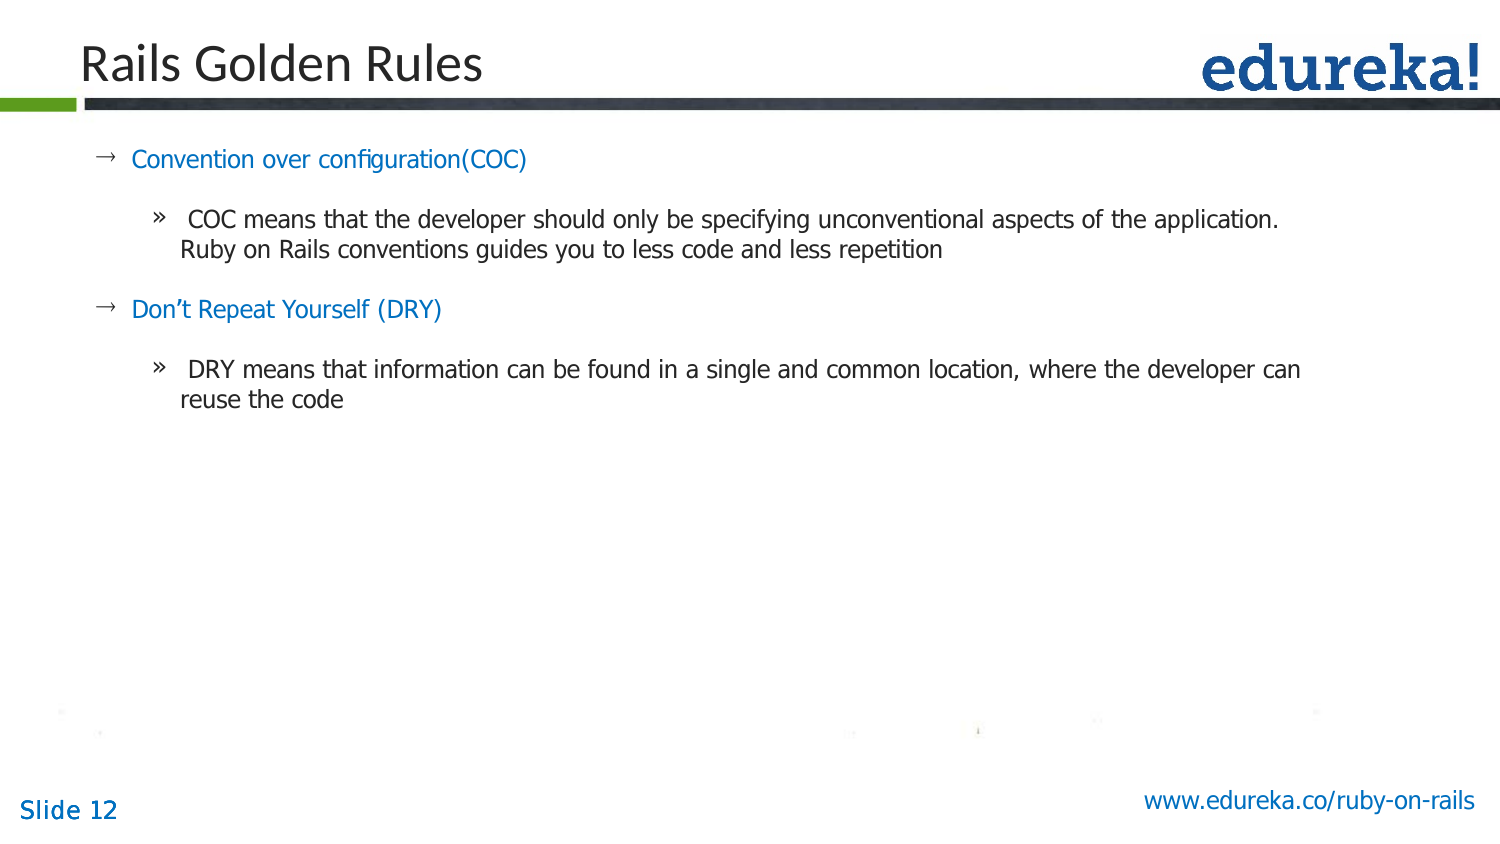

Rails Golden Rules
 Convention over configuration(COC)

 COC means that the developer should only be specifying unconventional aspects of the application. Ruby on Rails conventions guides you to less code and less repetition

 Don’t Repeat Yourself (DRY)

 DRY means that information can be found in a single and common location, where the developer can reuse the code